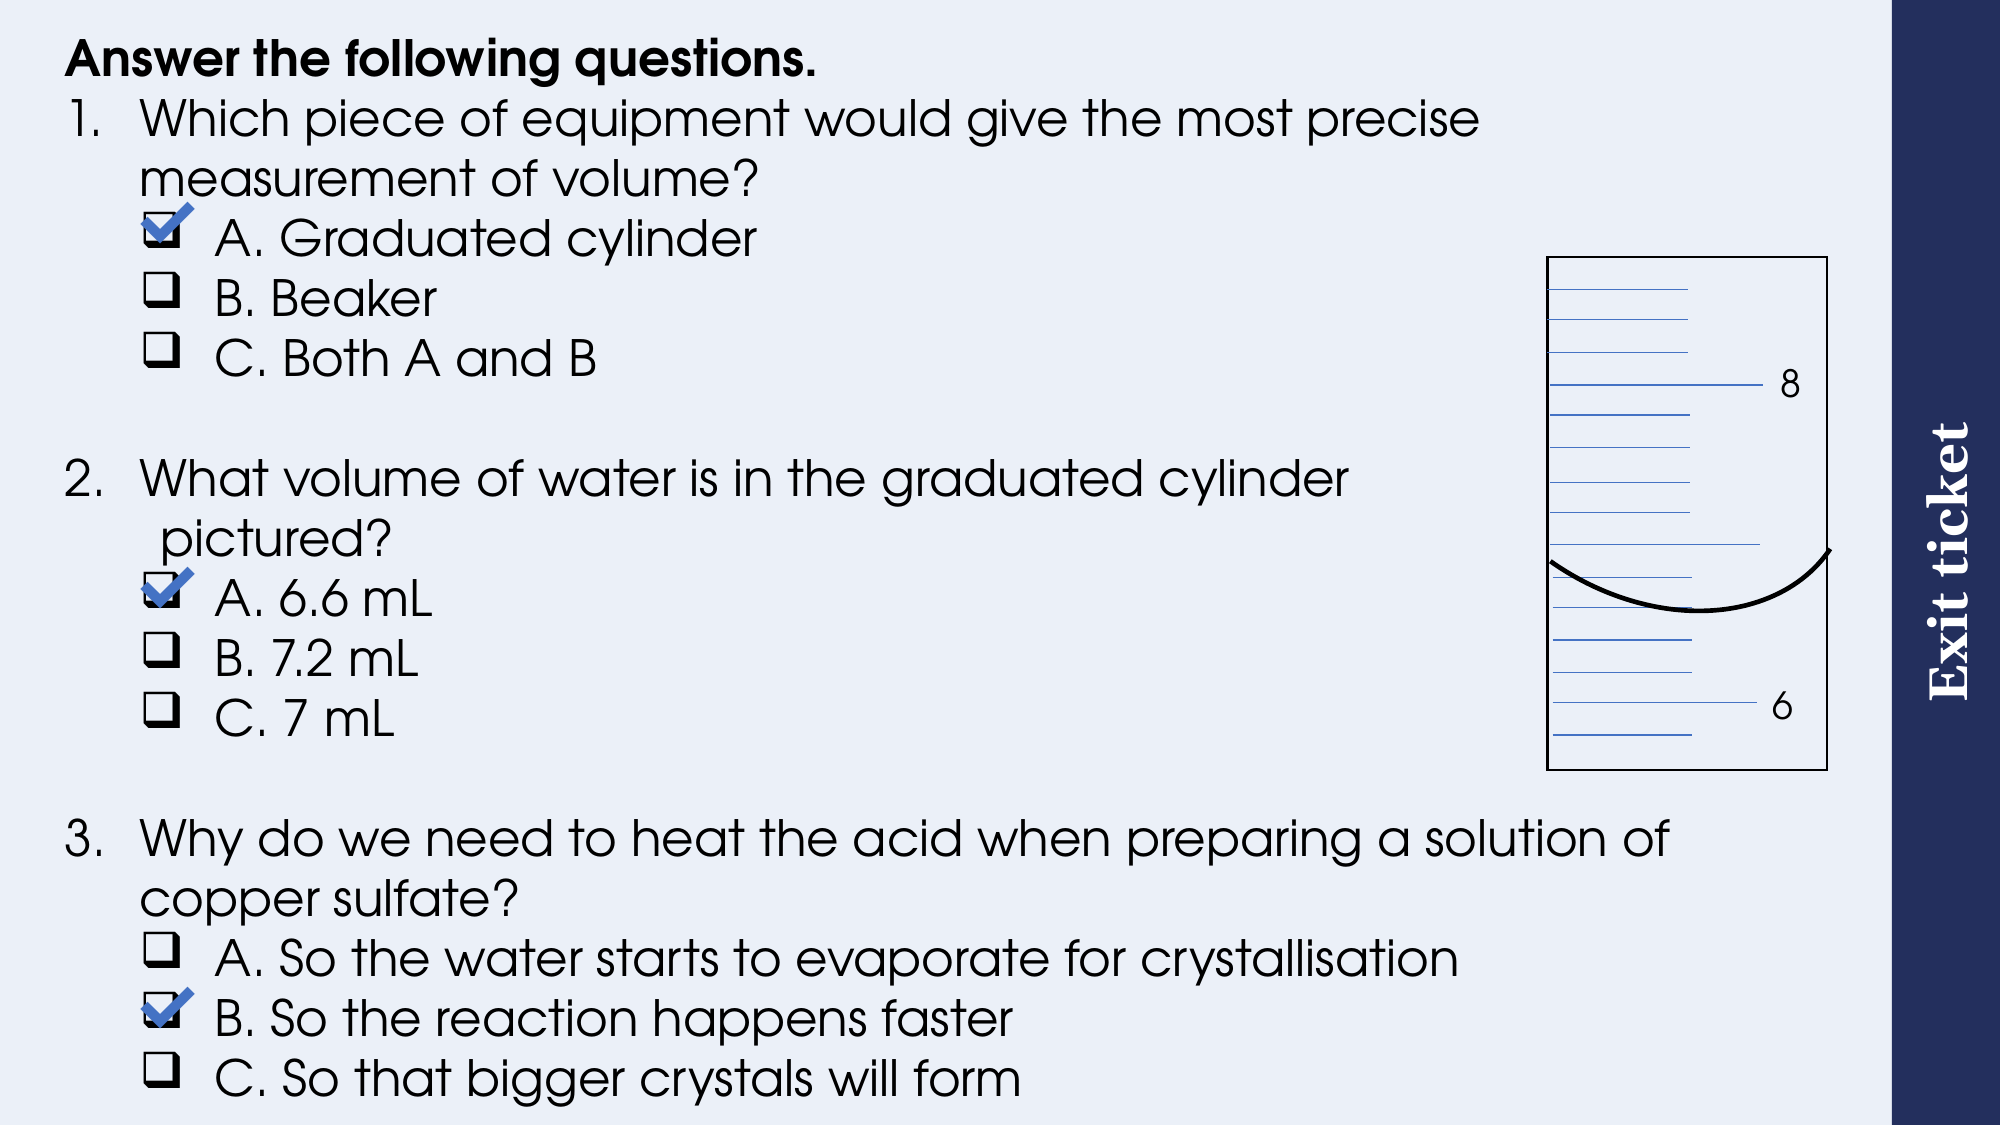

Answer the following questions.
Which piece of equipment would give the most precise measurement of volume?
A. Graduated cylinder
B. Beaker
C. Both A and B

What volume of water is in the graduated cylinder
       pictured?
A. 6.6 mL
B. 7.2 mL
C. 7 mL

Why do we need to heat the acid when preparing a solution of copper sulfate?
A. So the water starts to evaporate for crystallisation
B. So the reaction happens faster
C. So that bigger crystals will form
✓

8
✓
6
✓